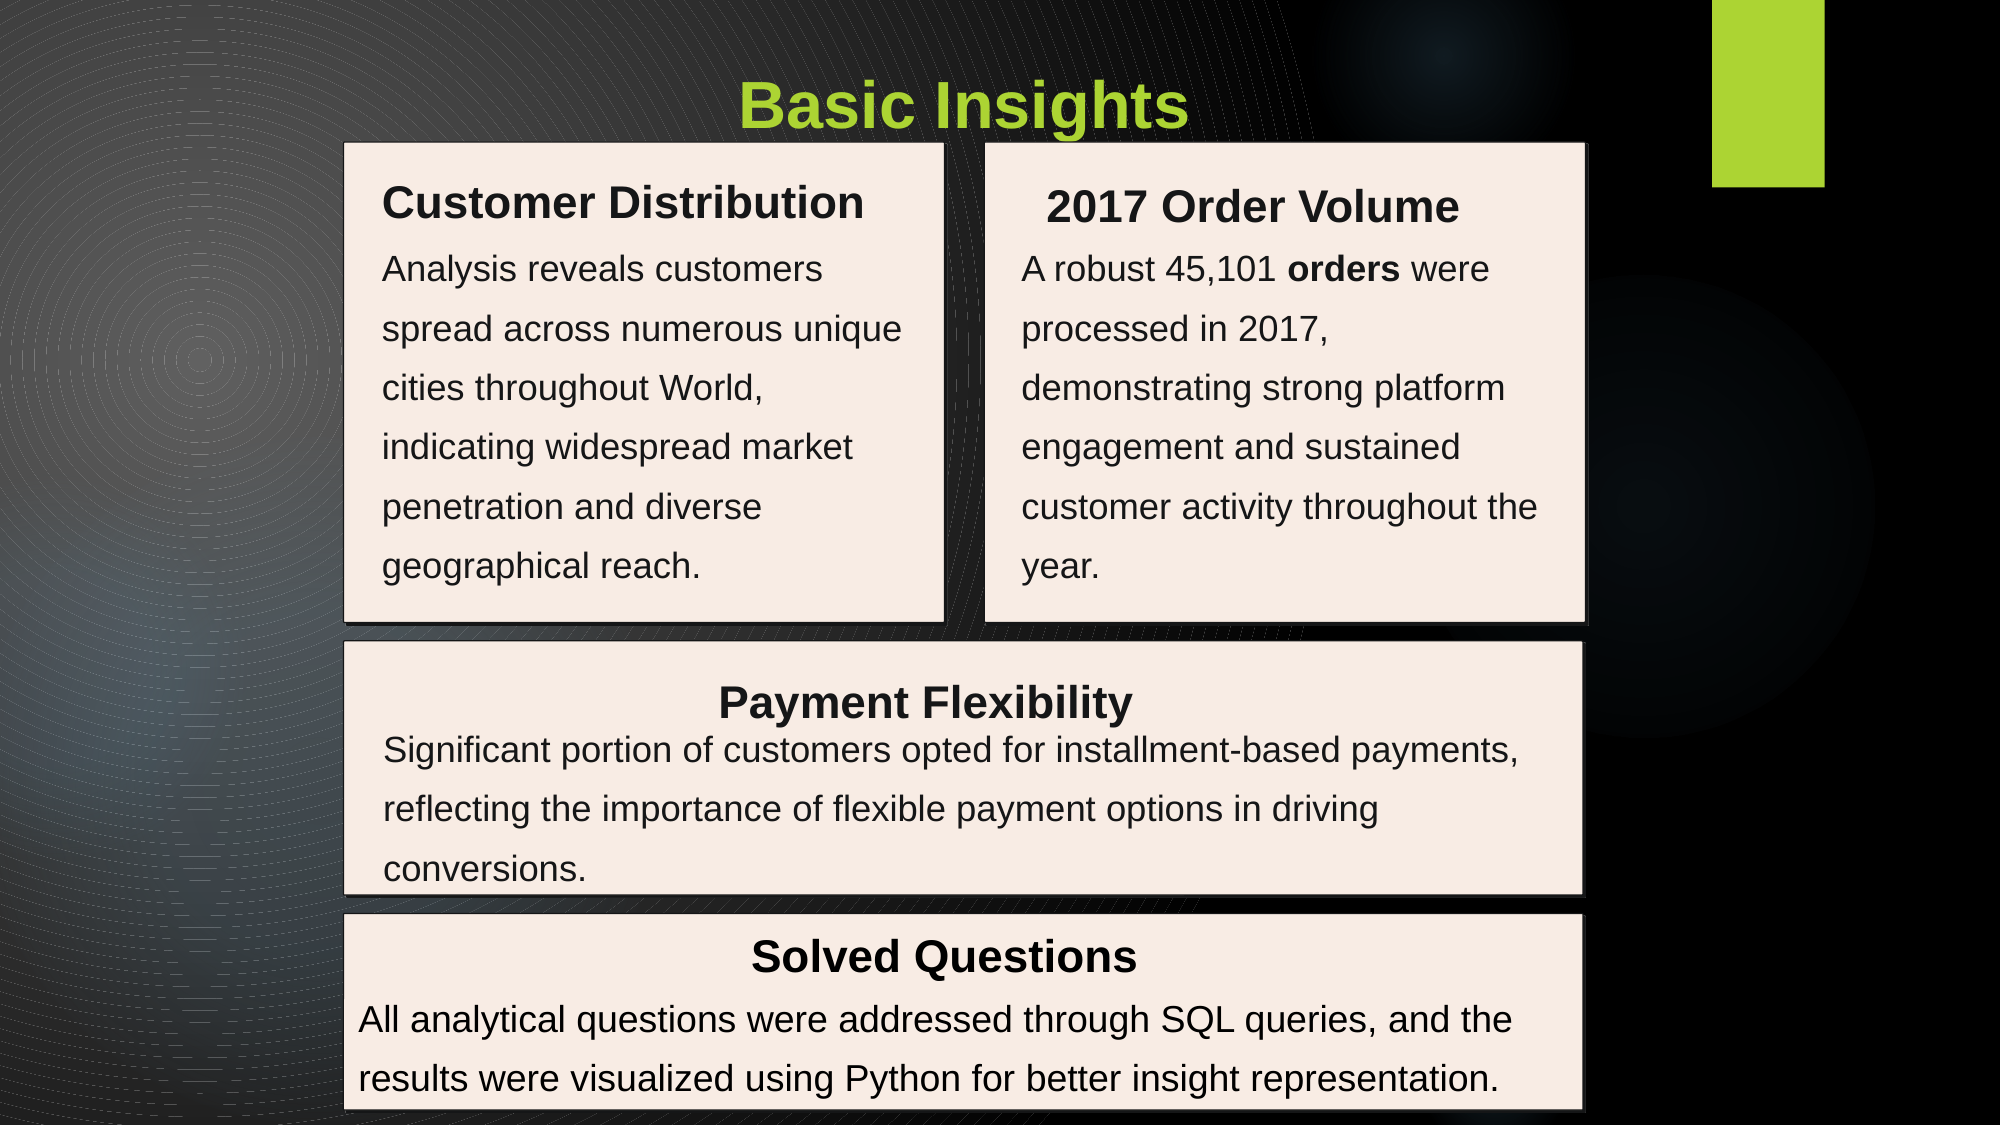

Basic Insights

Customer Distribution
2017 Order Volume
Analysis reveals customers spread across numerous unique cities throughout World, indicating widespread market penetration and diverse geographical reach.
A robust 45,101 orders were processed in 2017, demonstrating strong platform engagement and sustained customer activity throughout the year.

Payment Flexibility
Significant portion of customers opted for installment-based payments, reflecting the importance of flexible payment options in driving conversions.

All analytical questions were addressed through SQL queries, and the results were visualized using Python for better insight representation.
Solved Questions